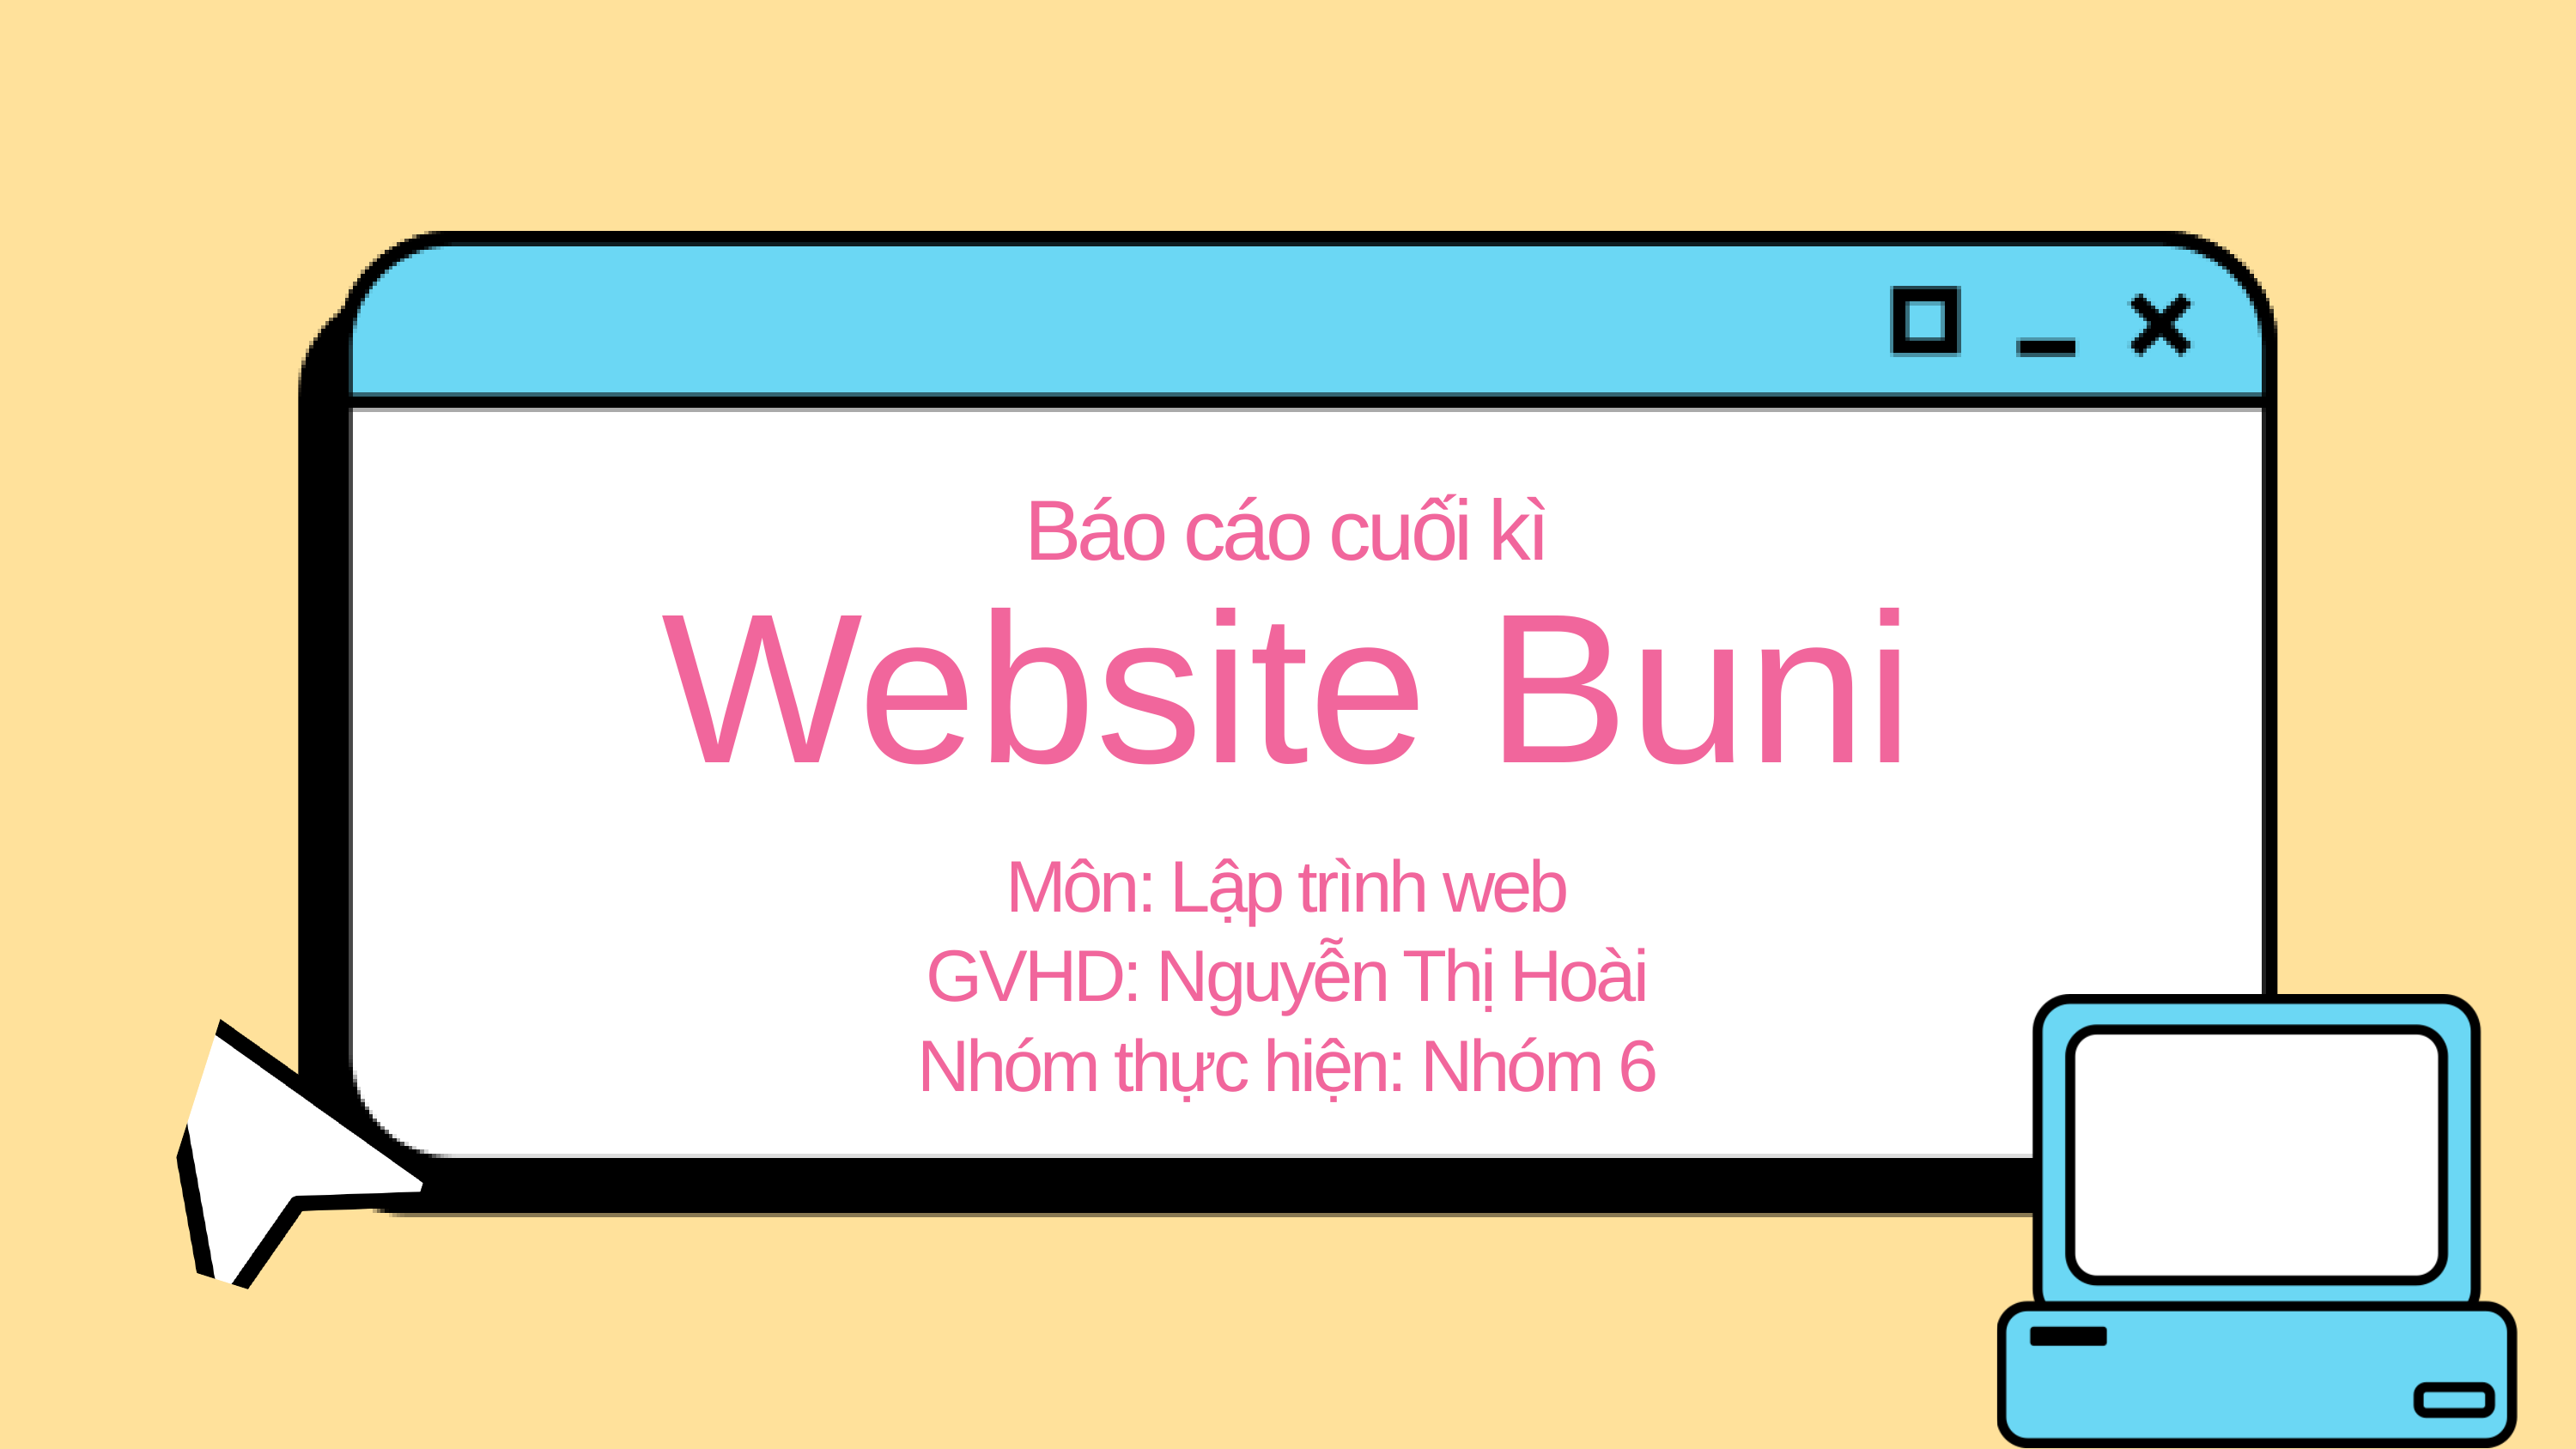

Báo cáo cuối kì
Website Buni
Môn: Lập trình web
GVHD: Nguyễn Thị Hoài
Nhóm thực hiện: Nhóm 6